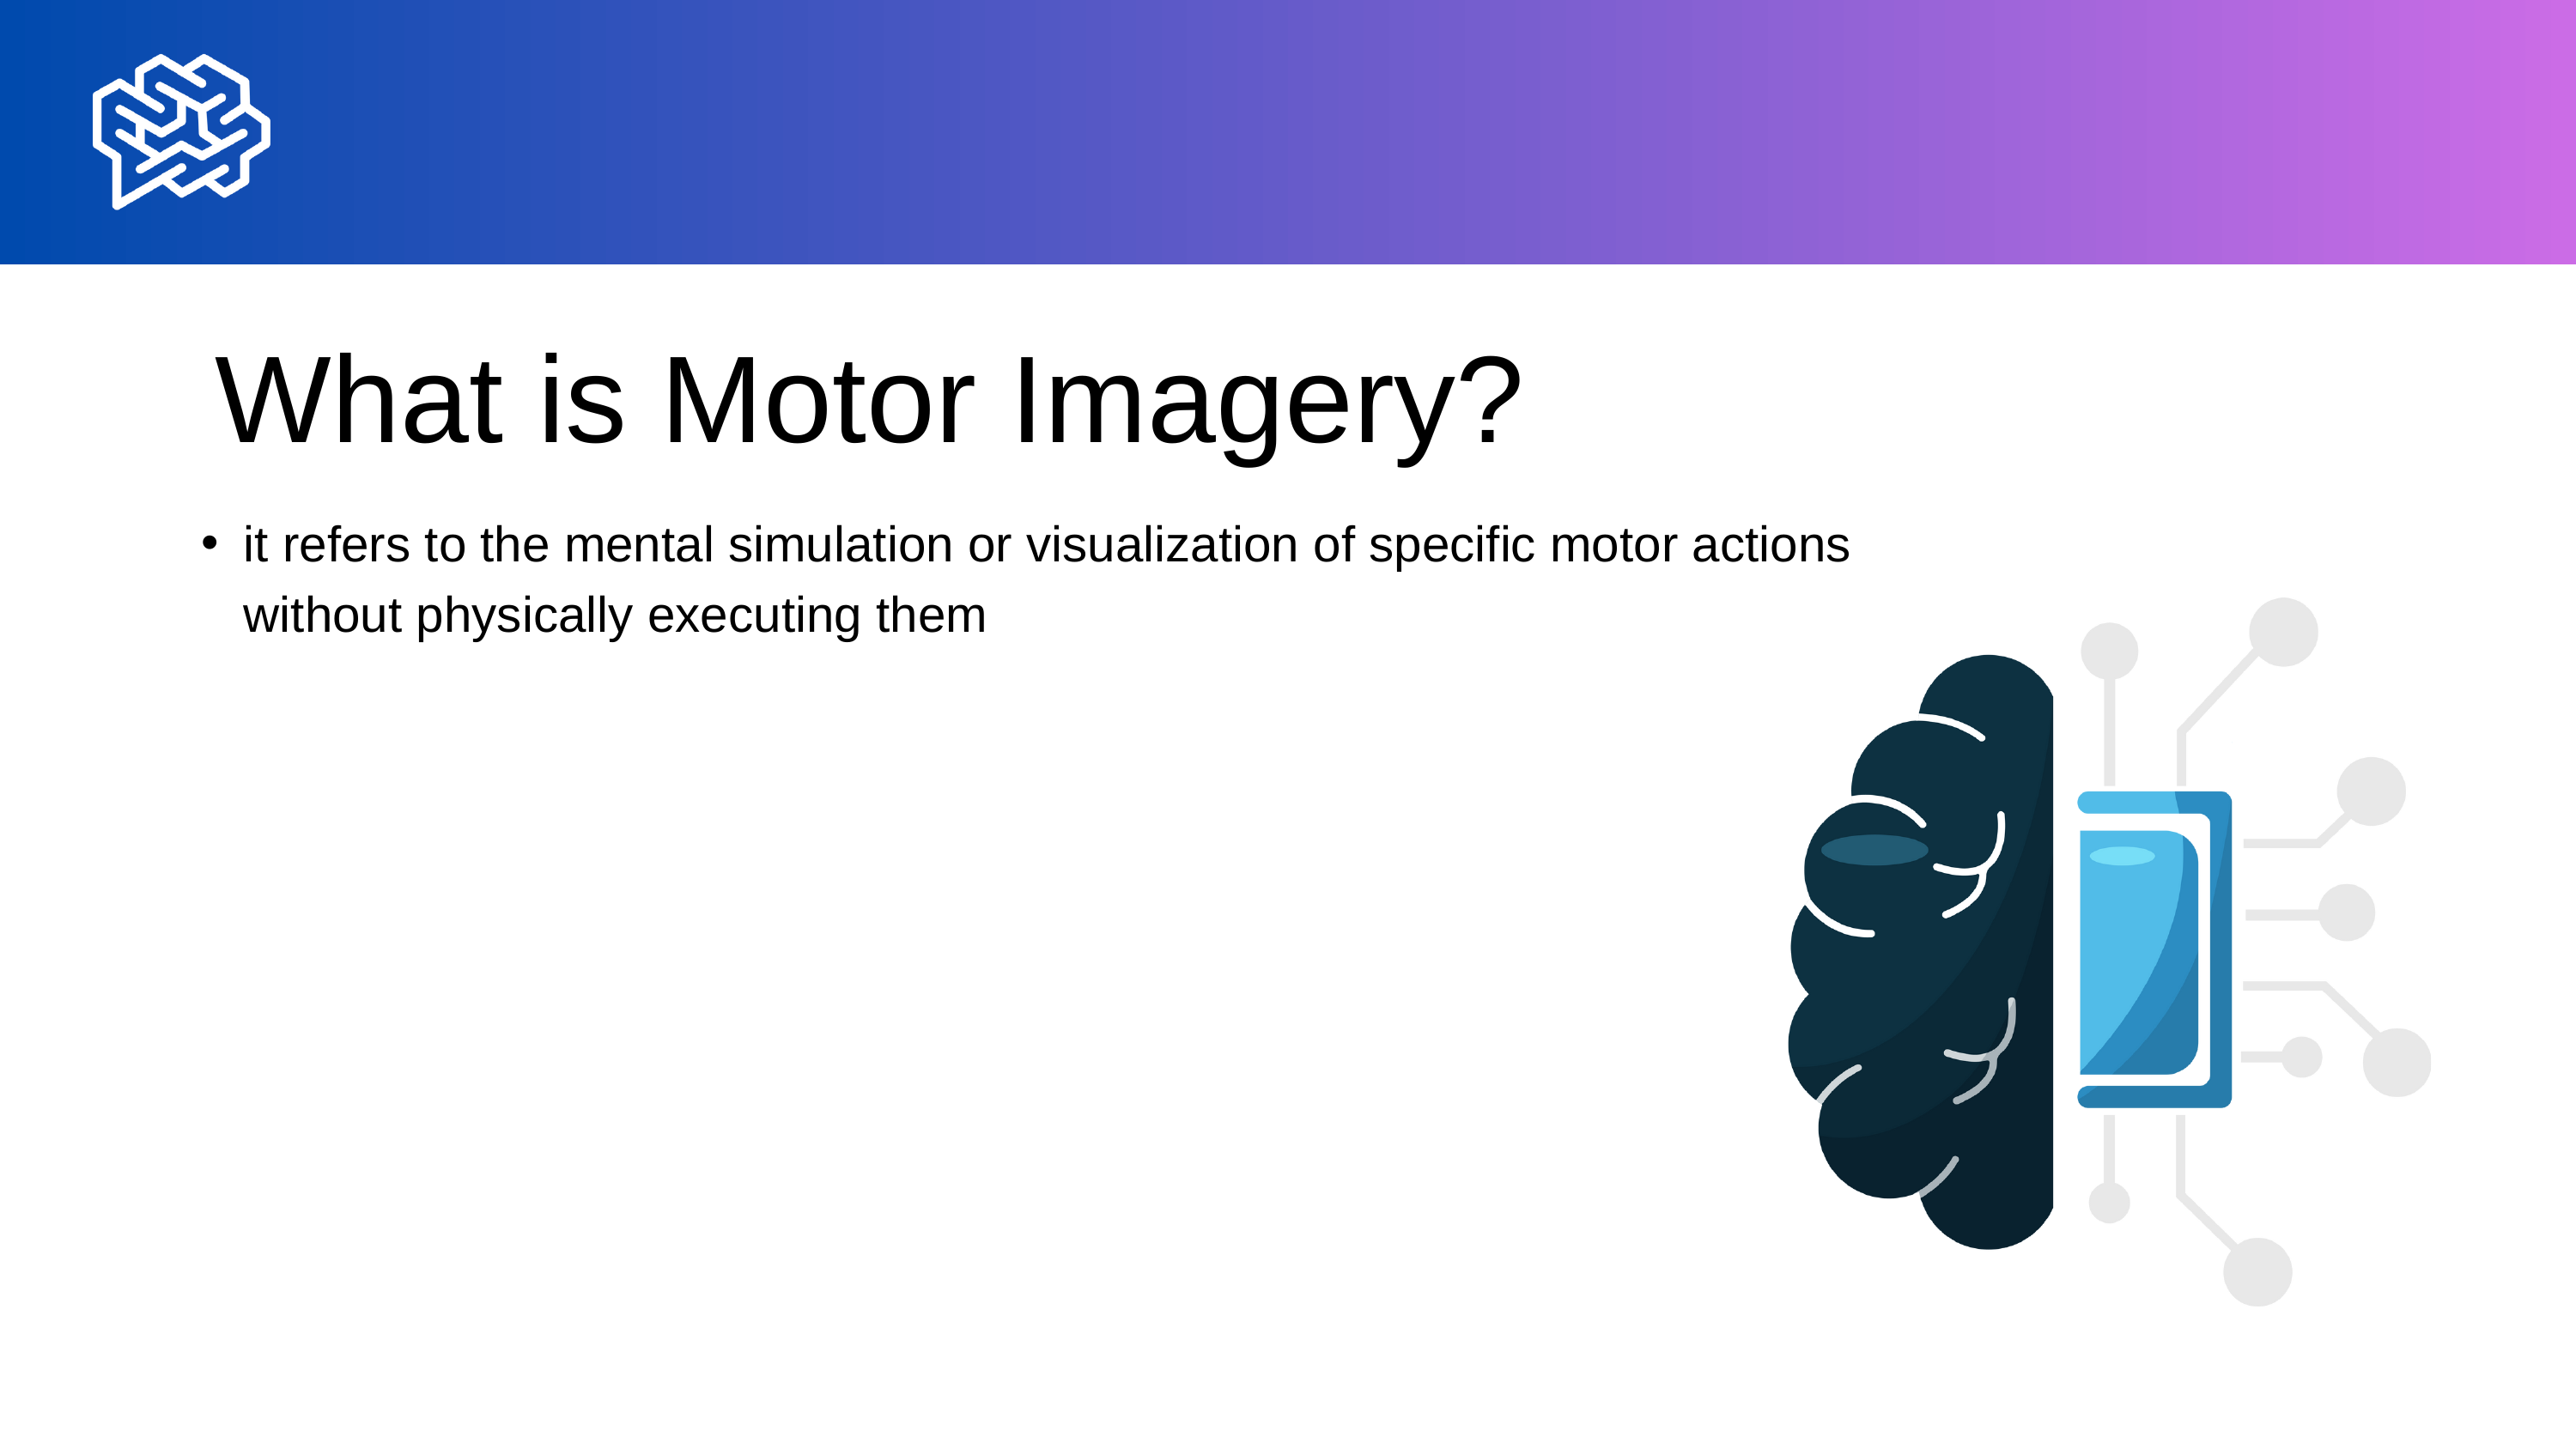

What is Motor Imagery?
it refers to the mental simulation or visualization of specific motor actions without physically executing them